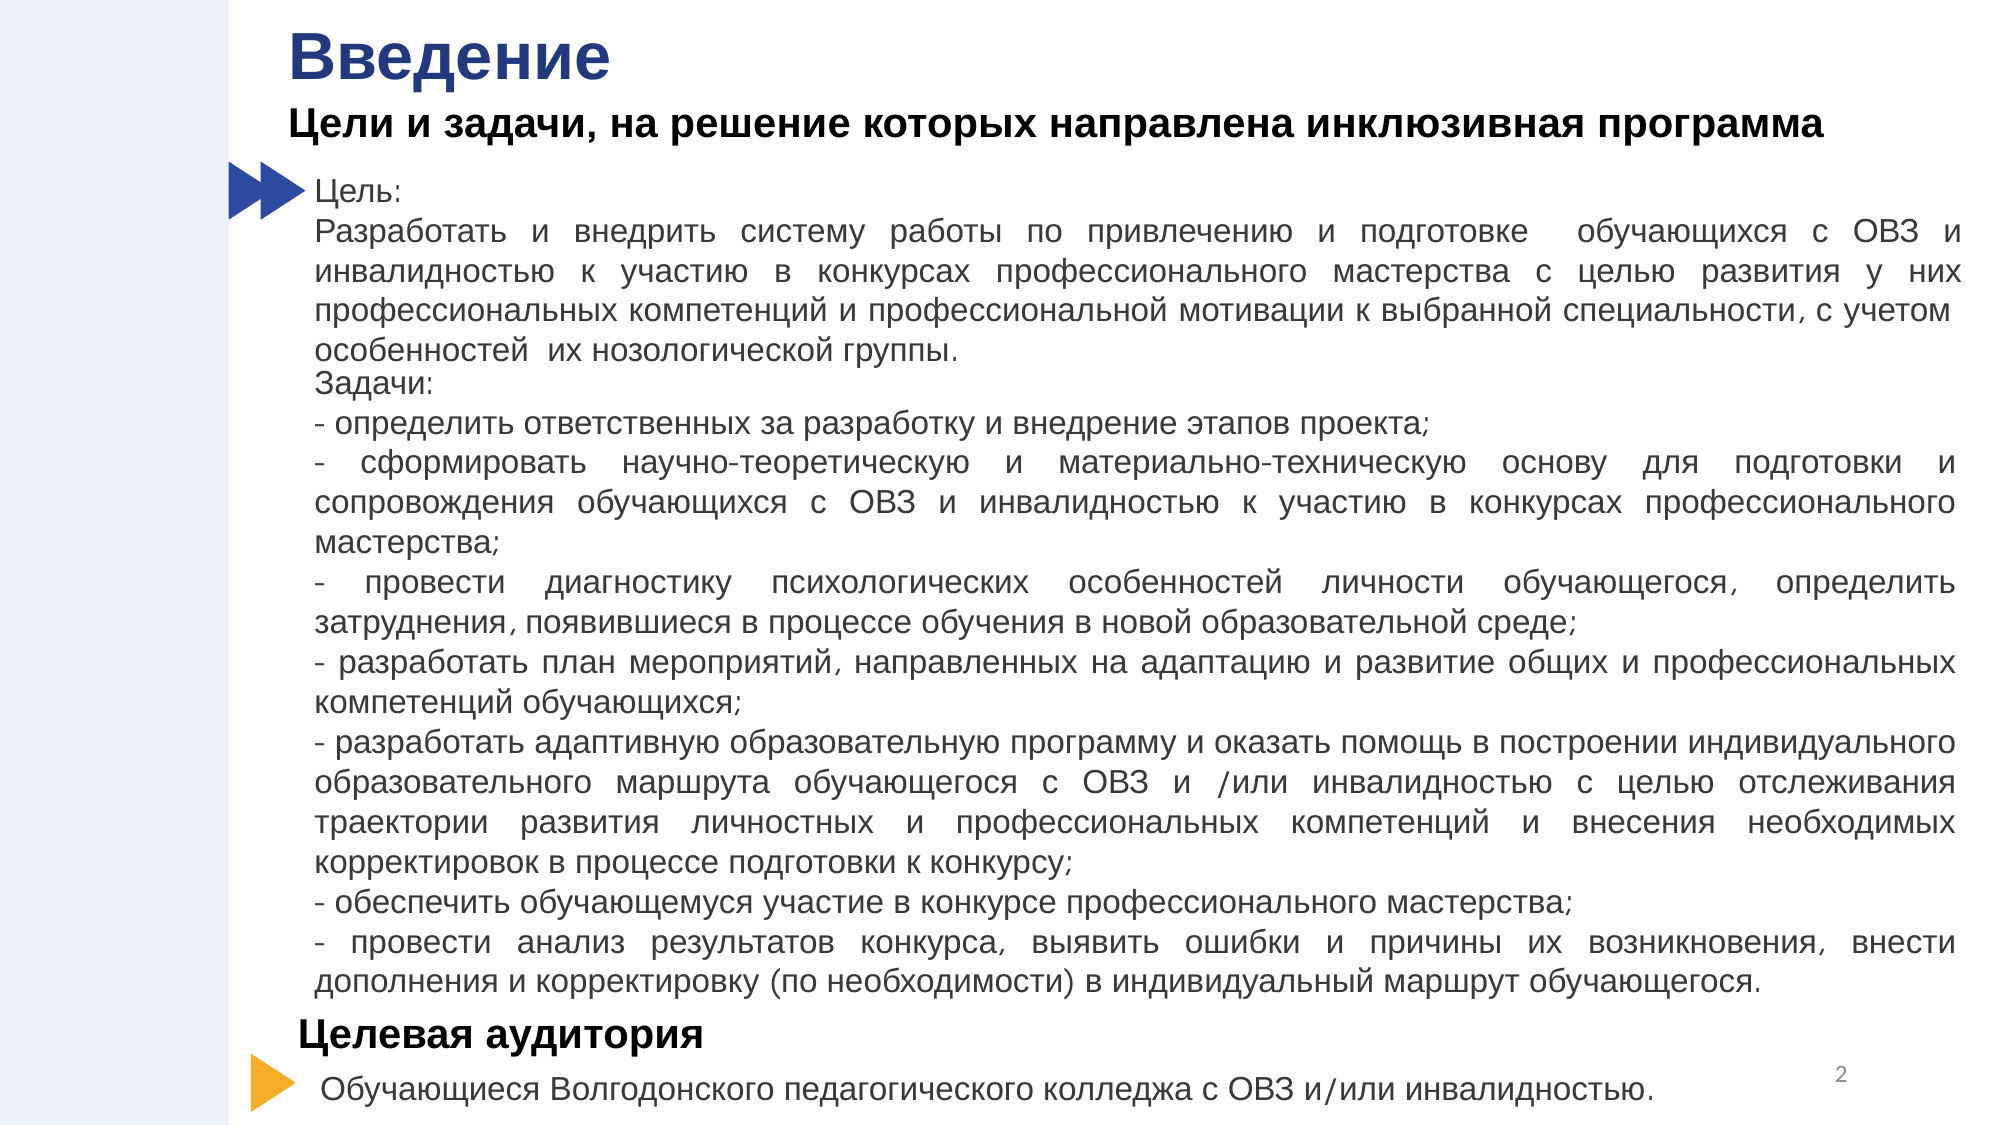

# Введение
Цели и задачи, на решение которых направлена инклюзивная программа
Цель:
Разработать и внедрить систему работы по привлечению и подготовке  обучающихся с ОВЗ и инвалидностью к участию в конкурсах профессионального мастерства с целью развития у них профессиональных компетенций и профессиональной мотивации к выбранной специальности, с учетом  особенностей  их нозологической группы.

Задачи:
- определить ответственных за разработку и внедрение этапов проекта;
- сформировать научно-теоретическую и материально-техническую основу для подготовки и сопровождения обучающихся с ОВЗ и инвалидностью к участию в конкурсах профессионального мастерства;
- провести диагностику психологических особенностей личности обучающегося, определить затруднения, появившиеся в процессе обучения в новой образовательной среде;
- разработать план мероприятий, направленных на адаптацию и развитие общих и профессиональных компетенций обучающихся;
- разработать адаптивную образовательную программу и оказать помощь в построении индивидуального образовательного маршрута обучающегося с ОВЗ и /или инвалидностью с целью отслеживания траектории развития личностных и профессиональных компетенций и внесения необходимых корректировок в процессе подготовки к конкурсу;
- обеспечить обучающемуся участие в конкурсе профессионального мастерства;
- провести анализ результатов конкурса, выявить ошибки и причины их возникновения, внести дополнения и корректировку (по необходимости) в индивидуальный маршрут обучающегося.
Целевая аудитория
2
Обучающиеся Волгодонского педагогического колледжа с ОВЗ и/или инвалидностью.